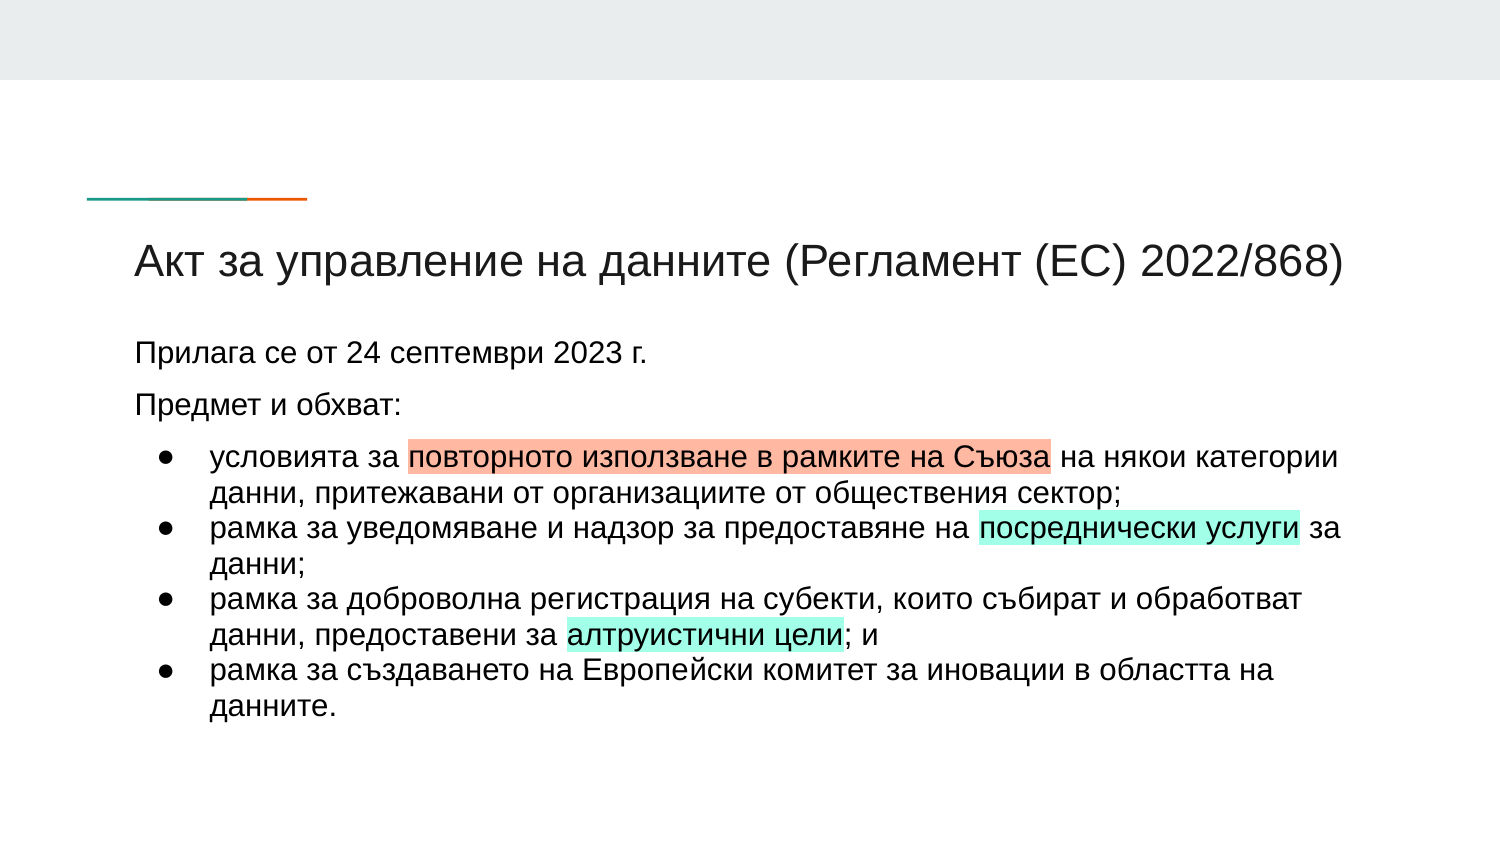

# Акт за управление на данните (Регламент (ЕС) 2022/868)
Прилага се от 24 септември 2023 г.
Предмет и обхват:
условията за повторното използване в рамките на Съюза на някои категории данни, притежавани от организациите от обществения сектор;
рамка за уведомяване и надзор за предоставяне на посреднически услуги за данни;
рамка за доброволна регистрация на субекти, които събират и обработват данни, предоставени за алтруистични цели; и
рамка за създаването на Европейски комитет за иновации в областта на данните.